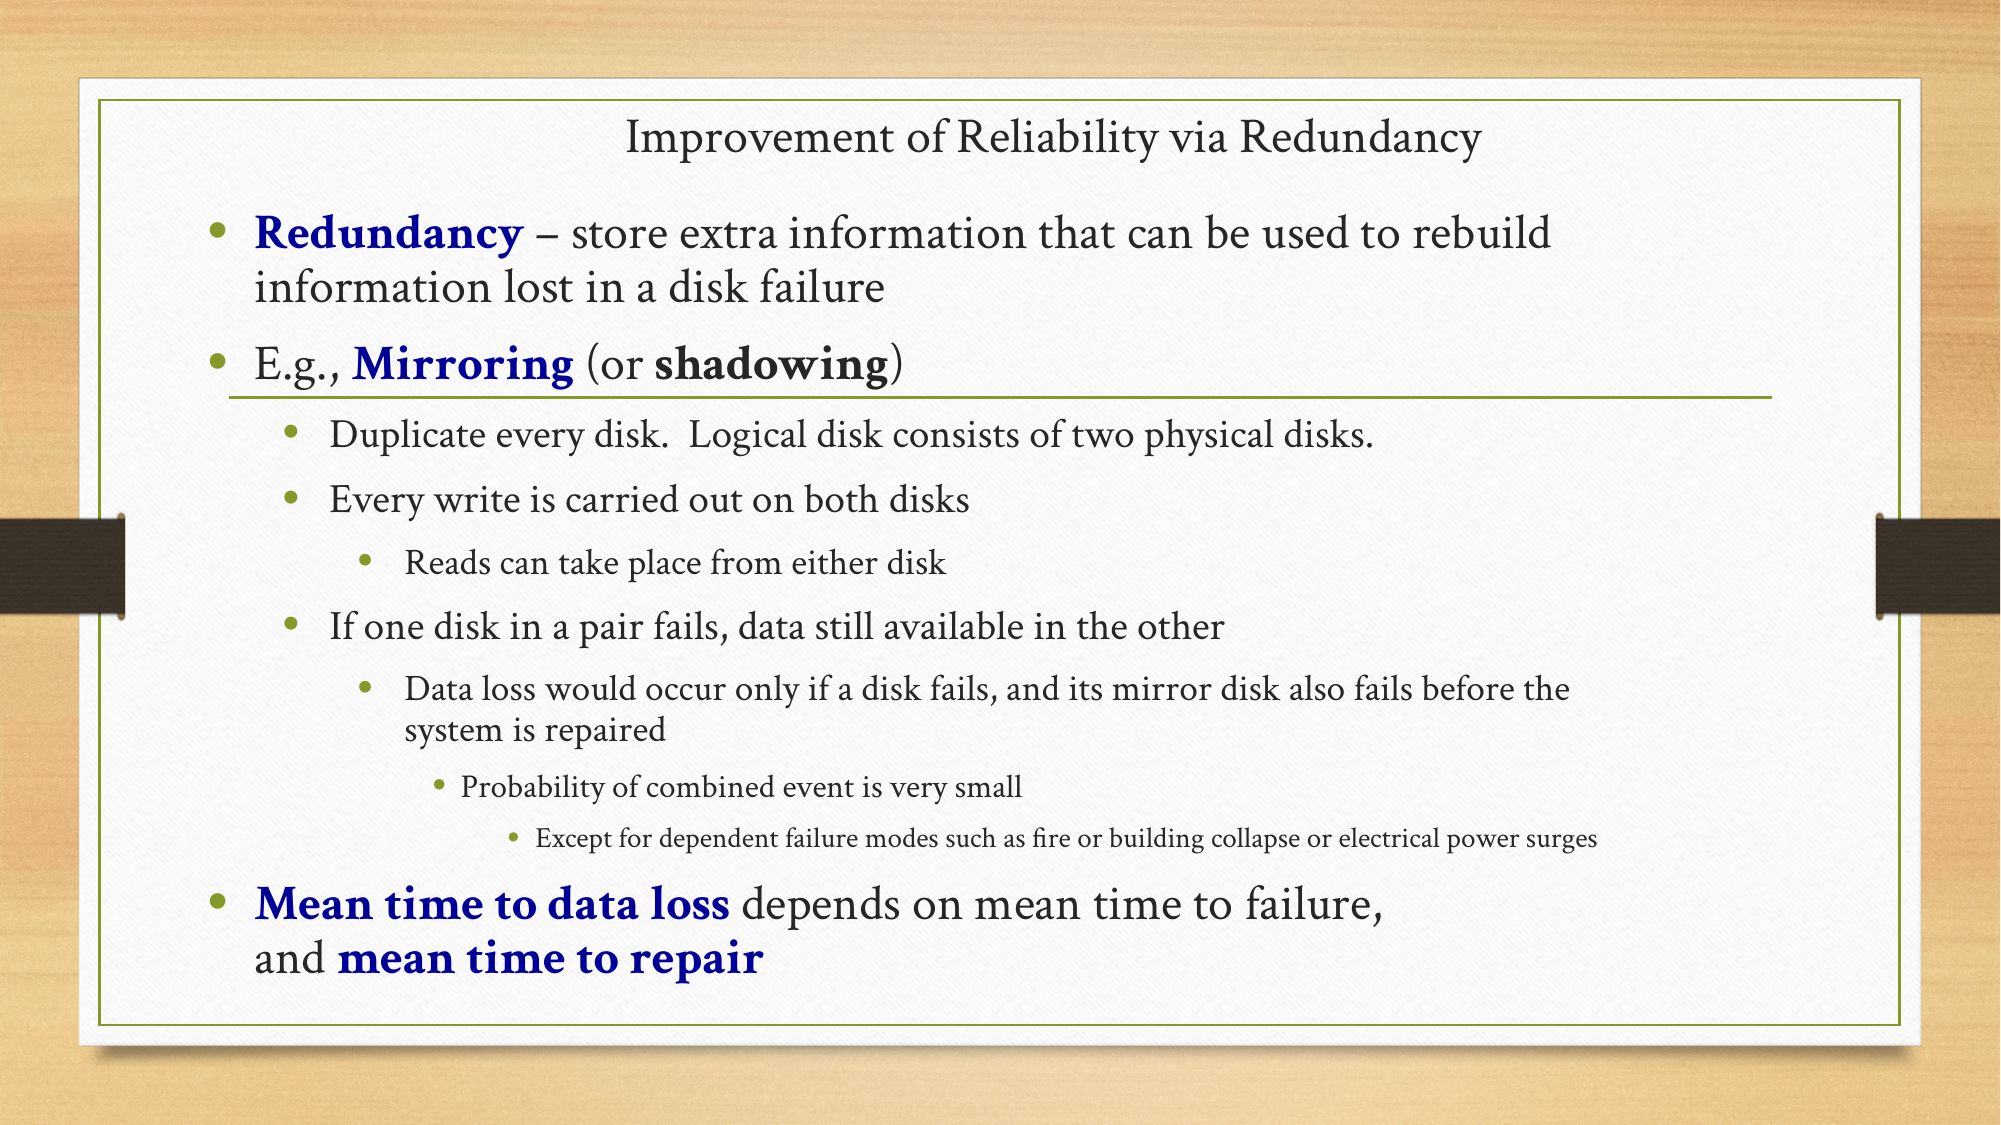

# Improvement of Reliability via Redundancy
Redundancy – store extra information that can be used to rebuild information lost in a disk failure
E.g., Mirroring (or shadowing)
Duplicate every disk.  Logical disk consists of two physical disks.
Every write is carried out on both disks
Reads can take place from either disk
If one disk in a pair fails, data still available in the other
Data loss would occur only if a disk fails, and its mirror disk also fails before the system is repaired
Probability of combined event is very small
Except for dependent failure modes such as fire or building collapse or electrical power surges
Mean time to data loss depends on mean time to failure,
and mean time to repair